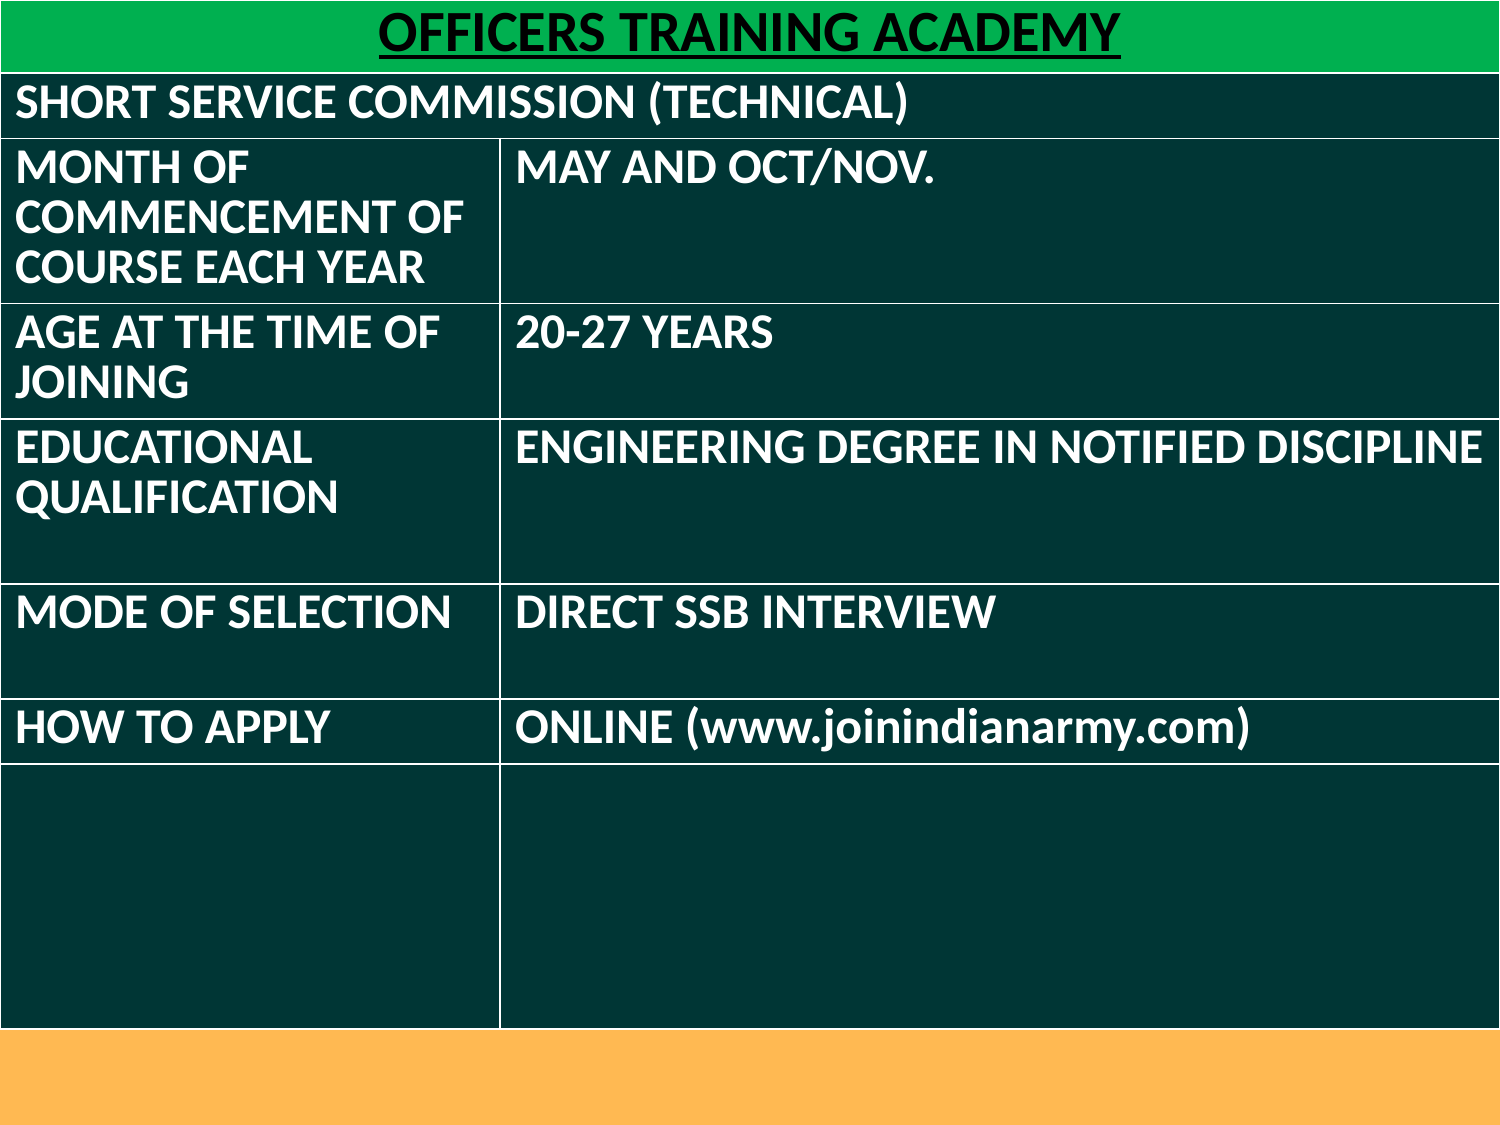

| OFFICERS TRAINING ACADEMY |  |
| --- | --- |
| SHORT SERVICE COMMISSION (TECHNICAL) |  |
| MONTH OF COMMENCEMENT OF COURSE EACH YEAR | MAY AND OCT/NOV. |
| AGE AT THE TIME OF JOINING | 20-27 YEARS |
| EDUCATIONAL QUALIFICATION | ENGINEERING DEGREE IN NOTIFIED DISCIPLINE |
| MODE OF SELECTION | DIRECT SSB INTERVIEW |
| HOW TO APPLY | ONLINE (www.joinindianarmy.com) |
|  |  |